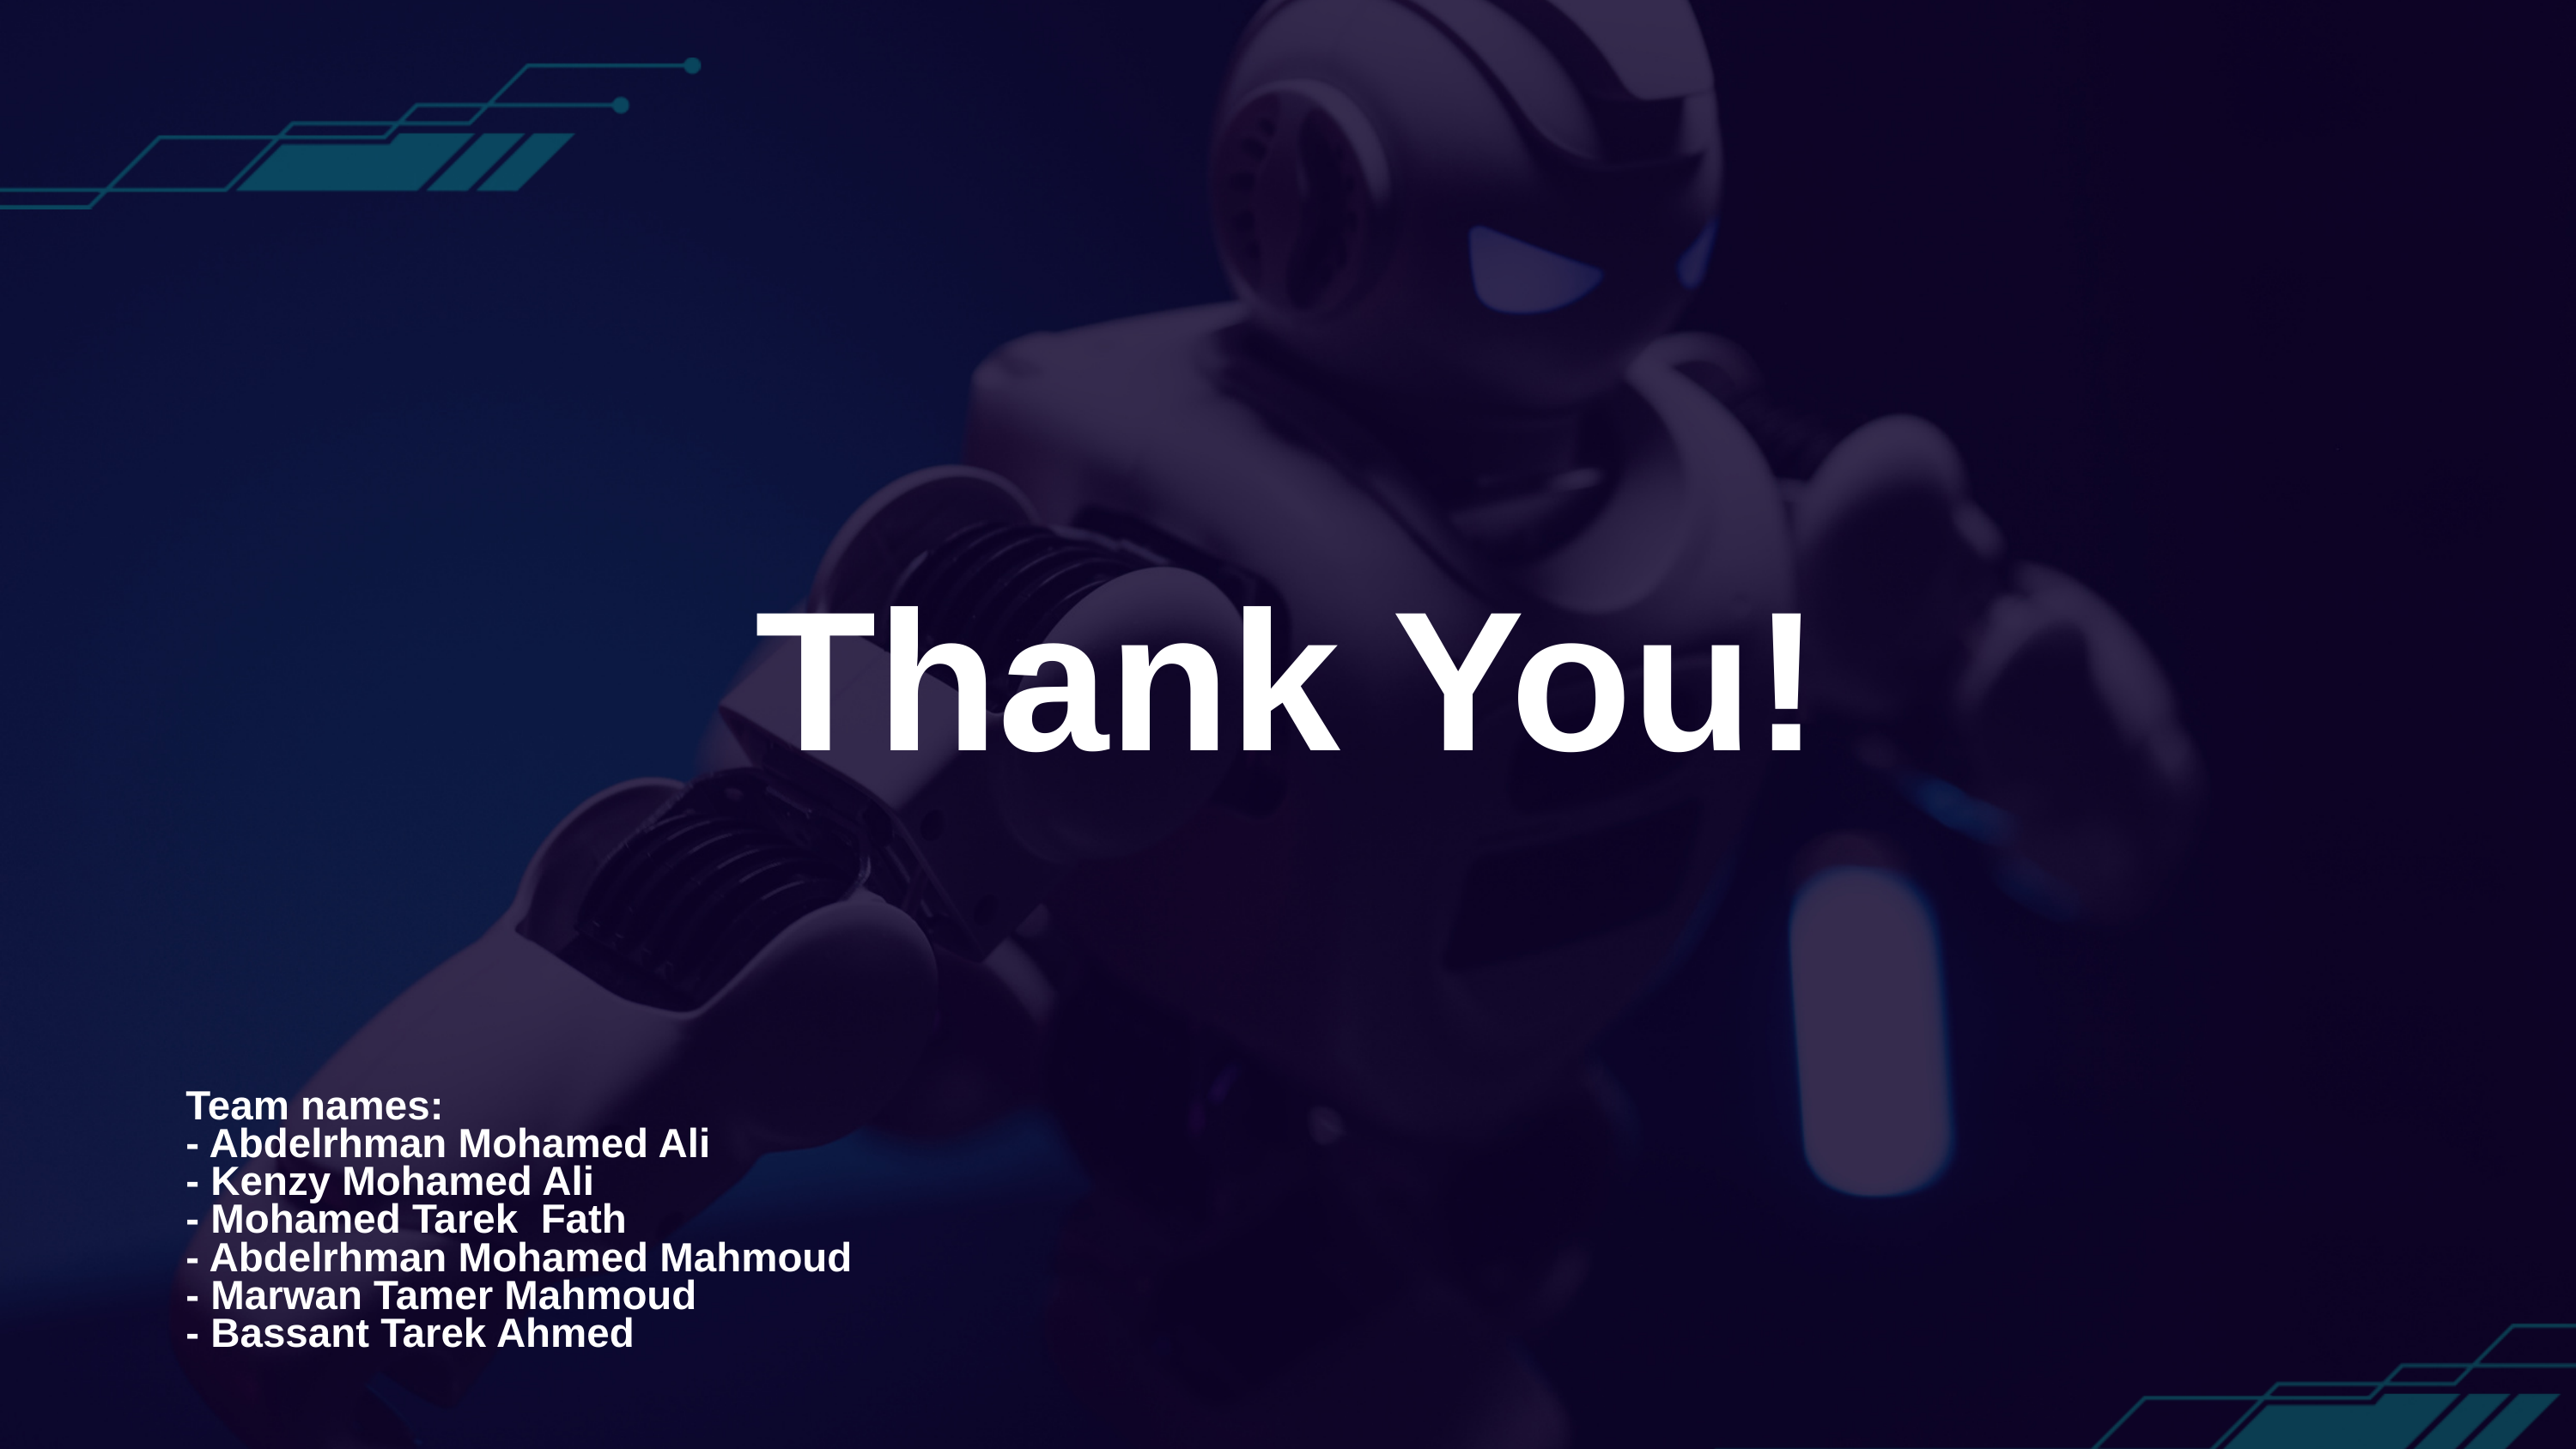

Thank You!
Team names:
- Abdelrhman Mohamed Ali
- Kenzy Mohamed Ali
- Mohamed Tarek  Fath
- Abdelrhman Mohamed Mahmoud
- Marwan Tamer Mahmoud
- Bassant Tarek Ahmed